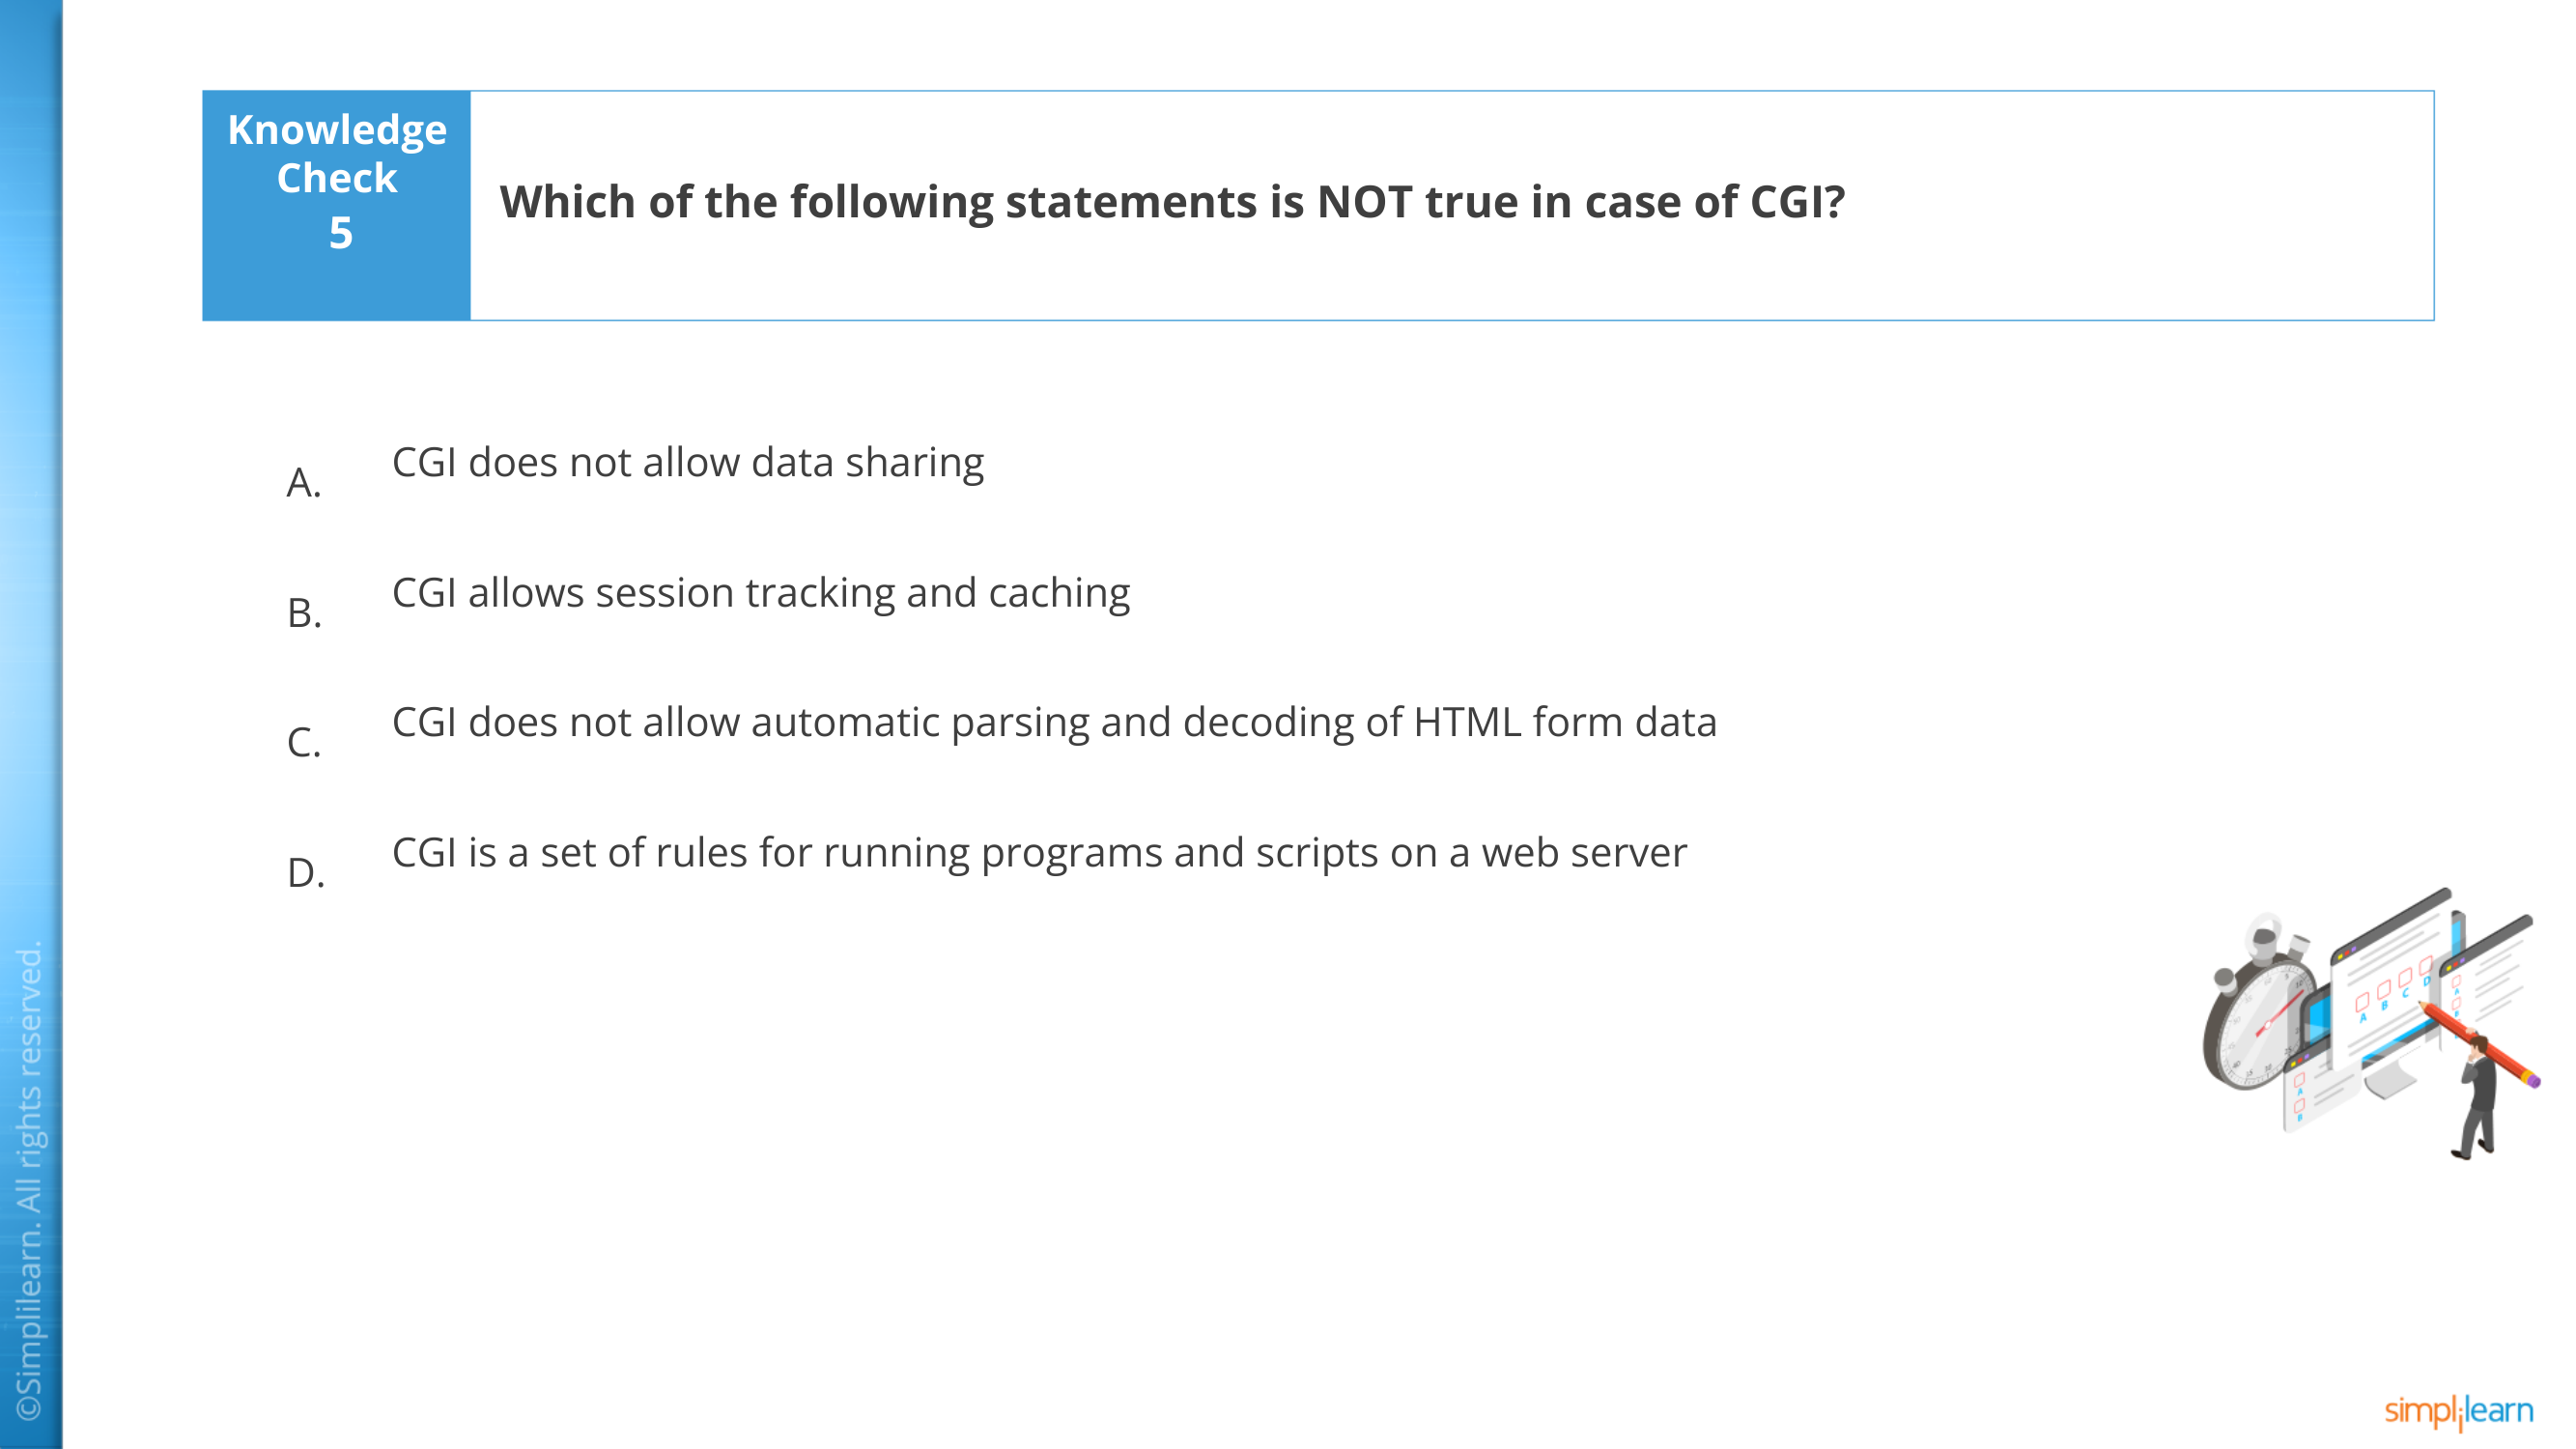

Which of the following statements is NOT true in case of CGI?
5
CGI does not allow data sharing
CGI allows session tracking and caching
CGI does not allow automatic parsing and decoding of HTML form data
CGI is a set of rules for running programs and scripts on a web server